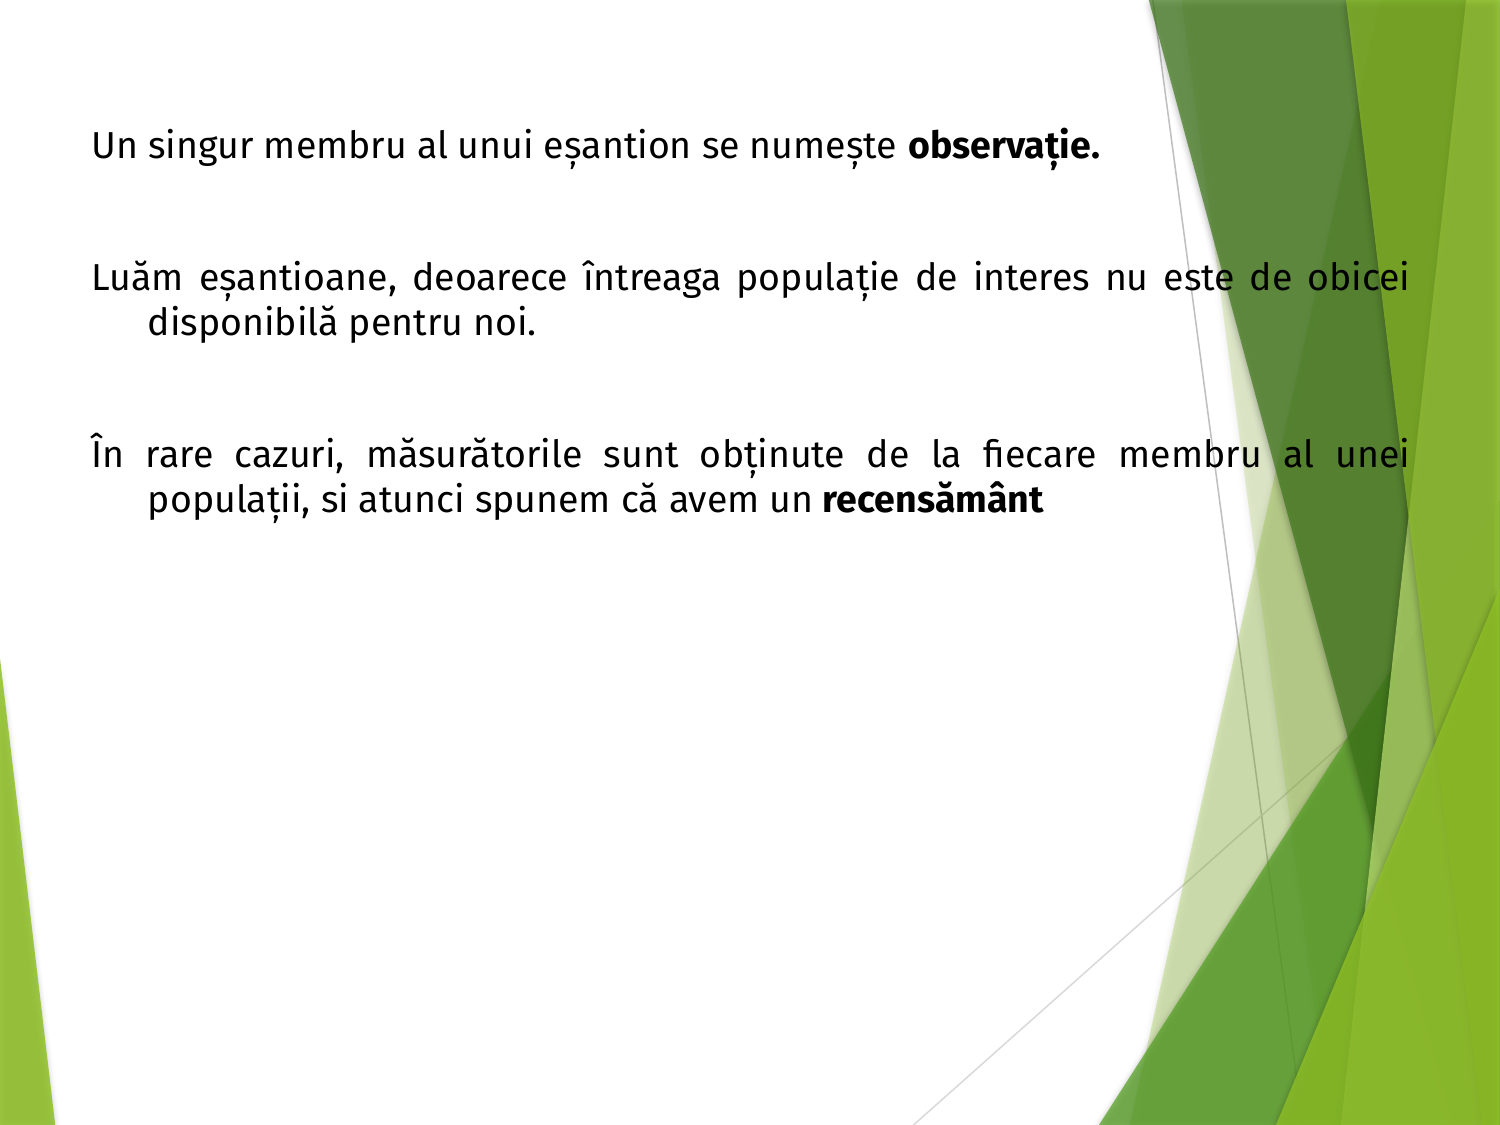

Un singur membru al unui eșantion se numește observație.

Luăm eșantioane, deoarece întreaga populație de interes nu este de obicei disponibilă pentru noi.

În rare cazuri, măsurătorile sunt obținute de la fiecare membru al unei populații, si atunci spunem că avem un recensământ